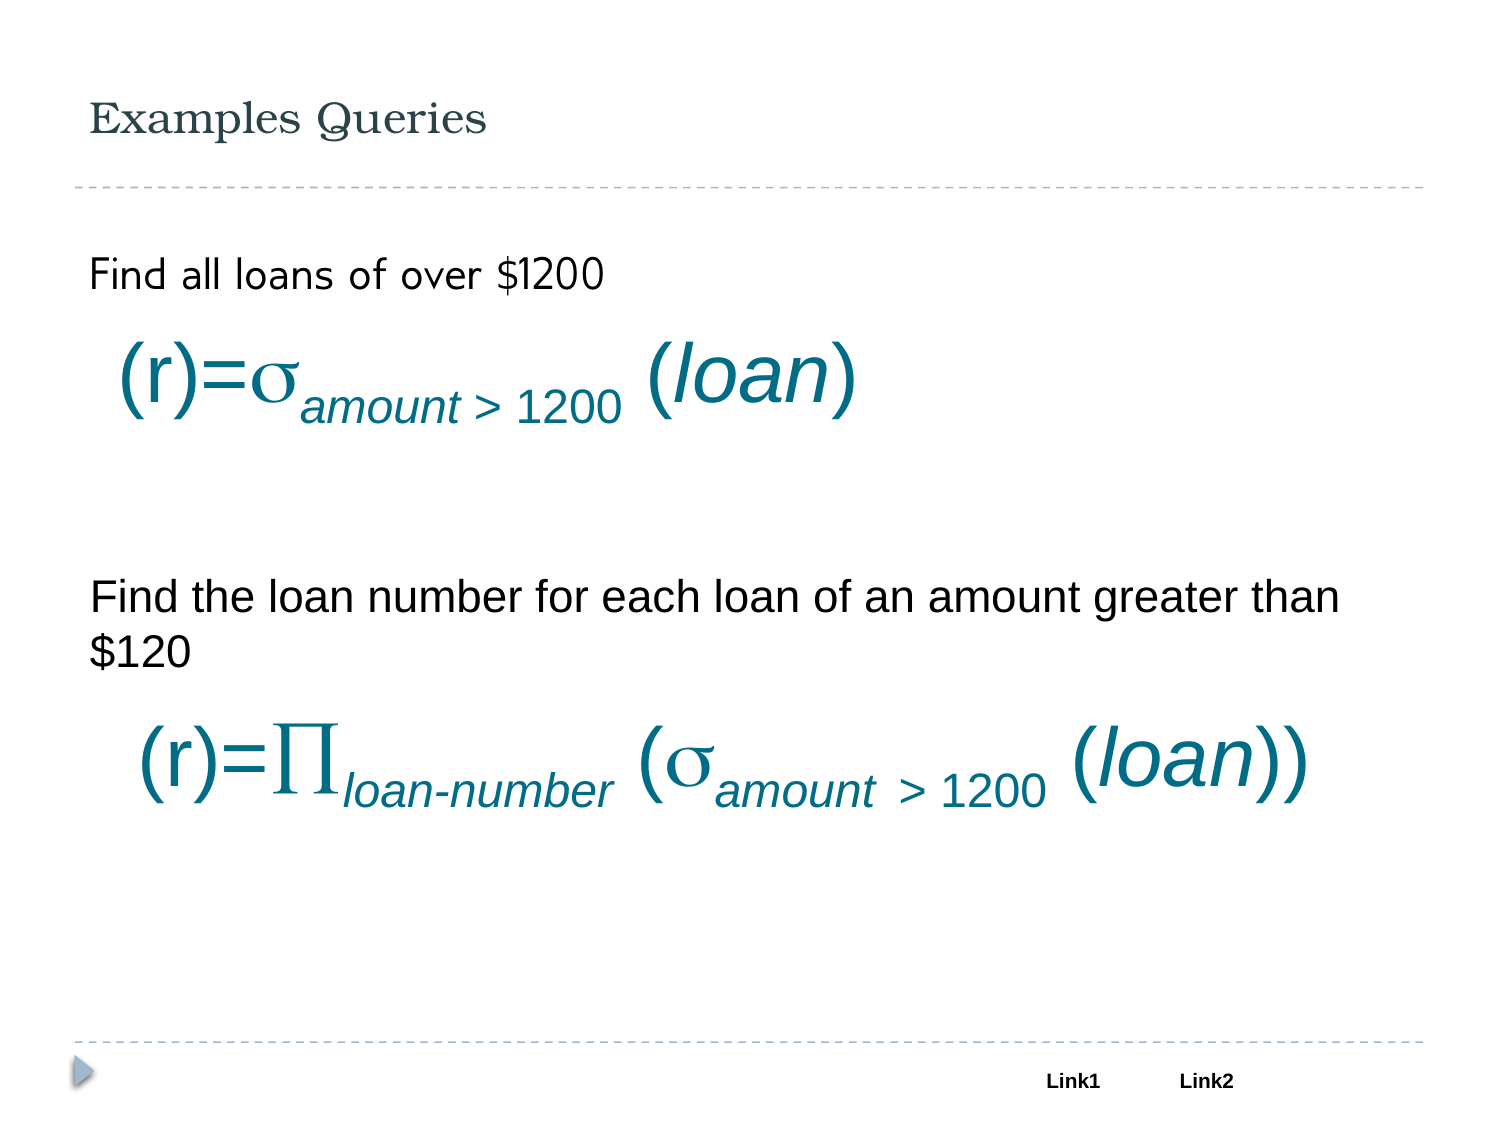

Examples Queries
Find all loans of over $1200
(r)=σamount > 1200 (loan)
Find the loan number for each loan of an amount greater than $120
(r)=∏loan-number (σamount > 1200 (loan))